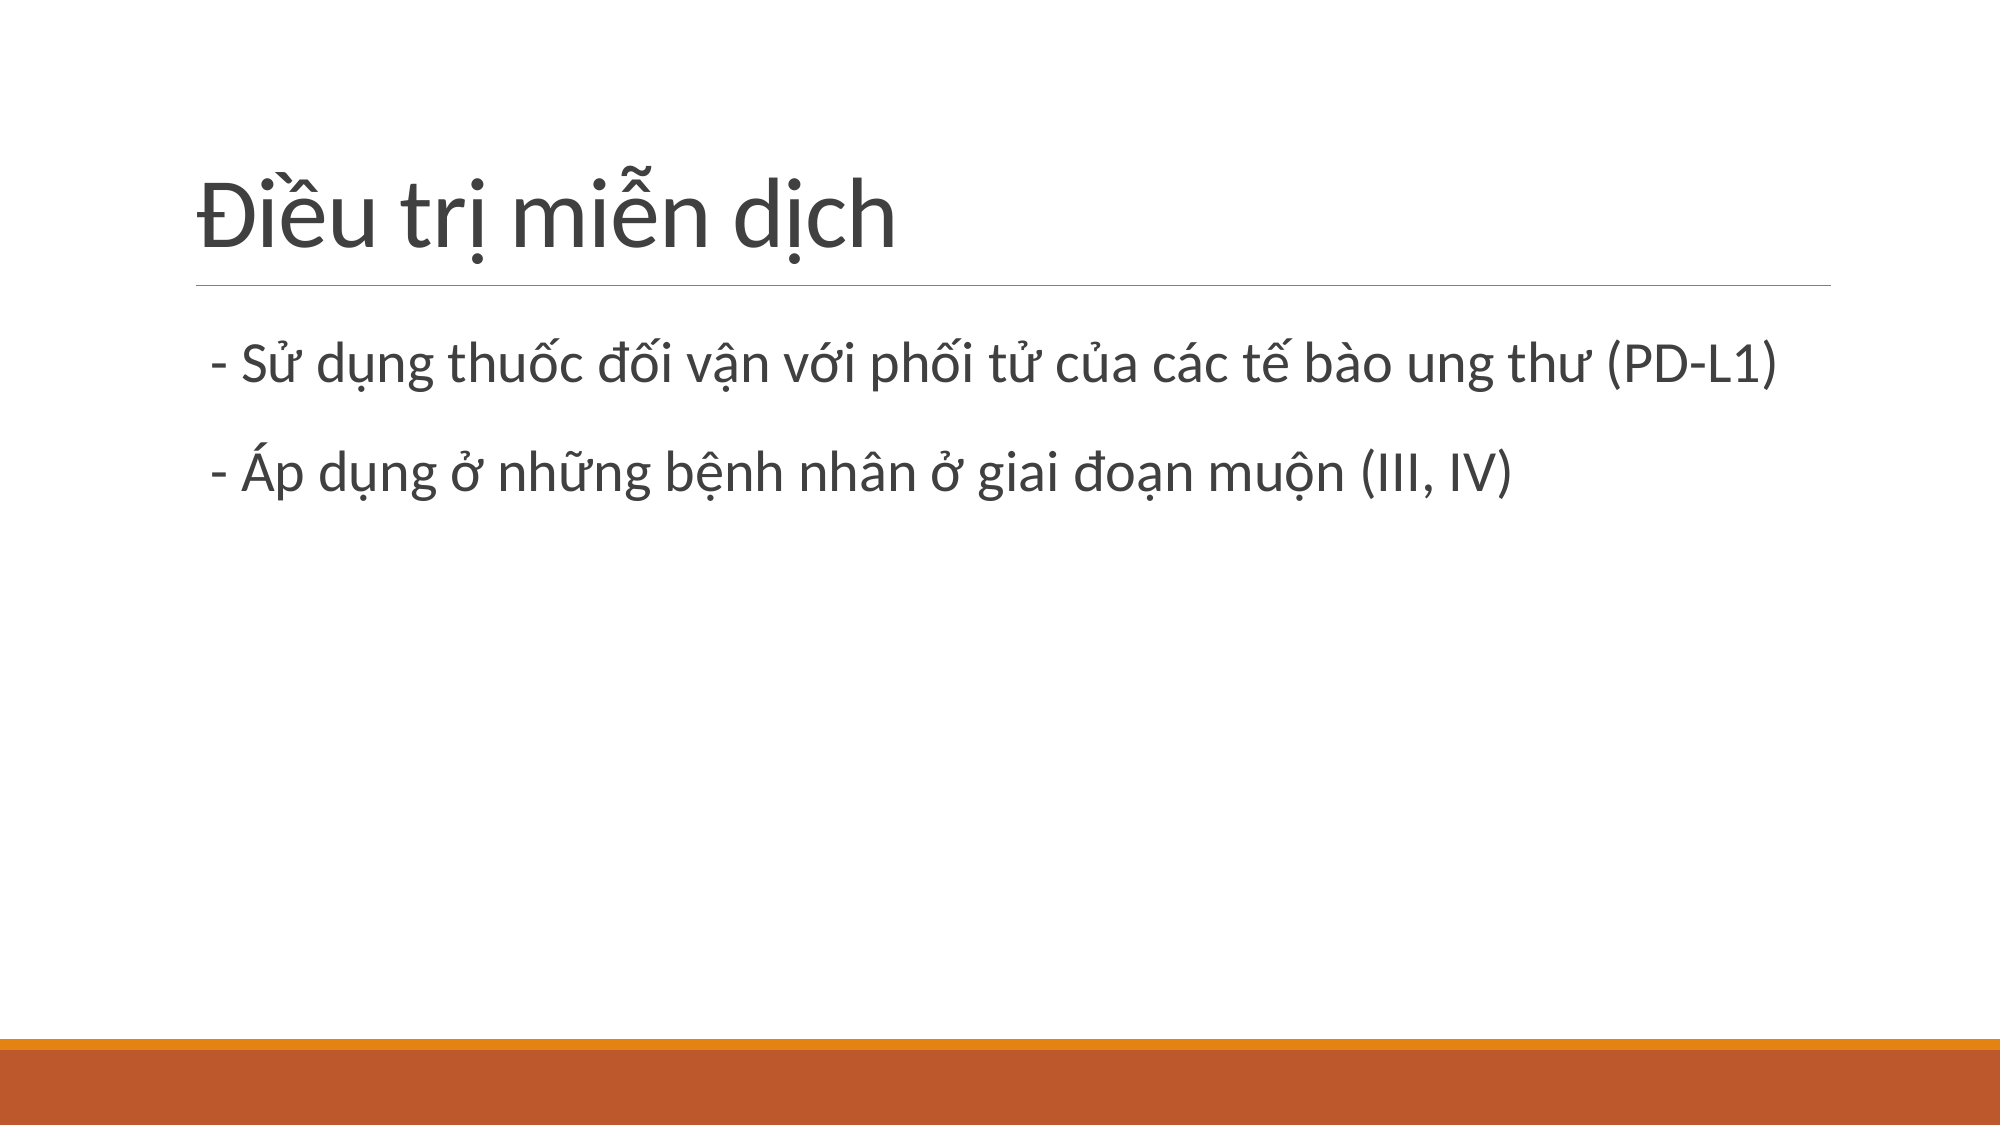

# Điều trị miễn dịch
- Sử dụng thuốc đối vận với phối tử của các tế bào ung thư (PD-L1)
- Áp dụng ở những bệnh nhân ở giai đoạn muộn (III, IV)